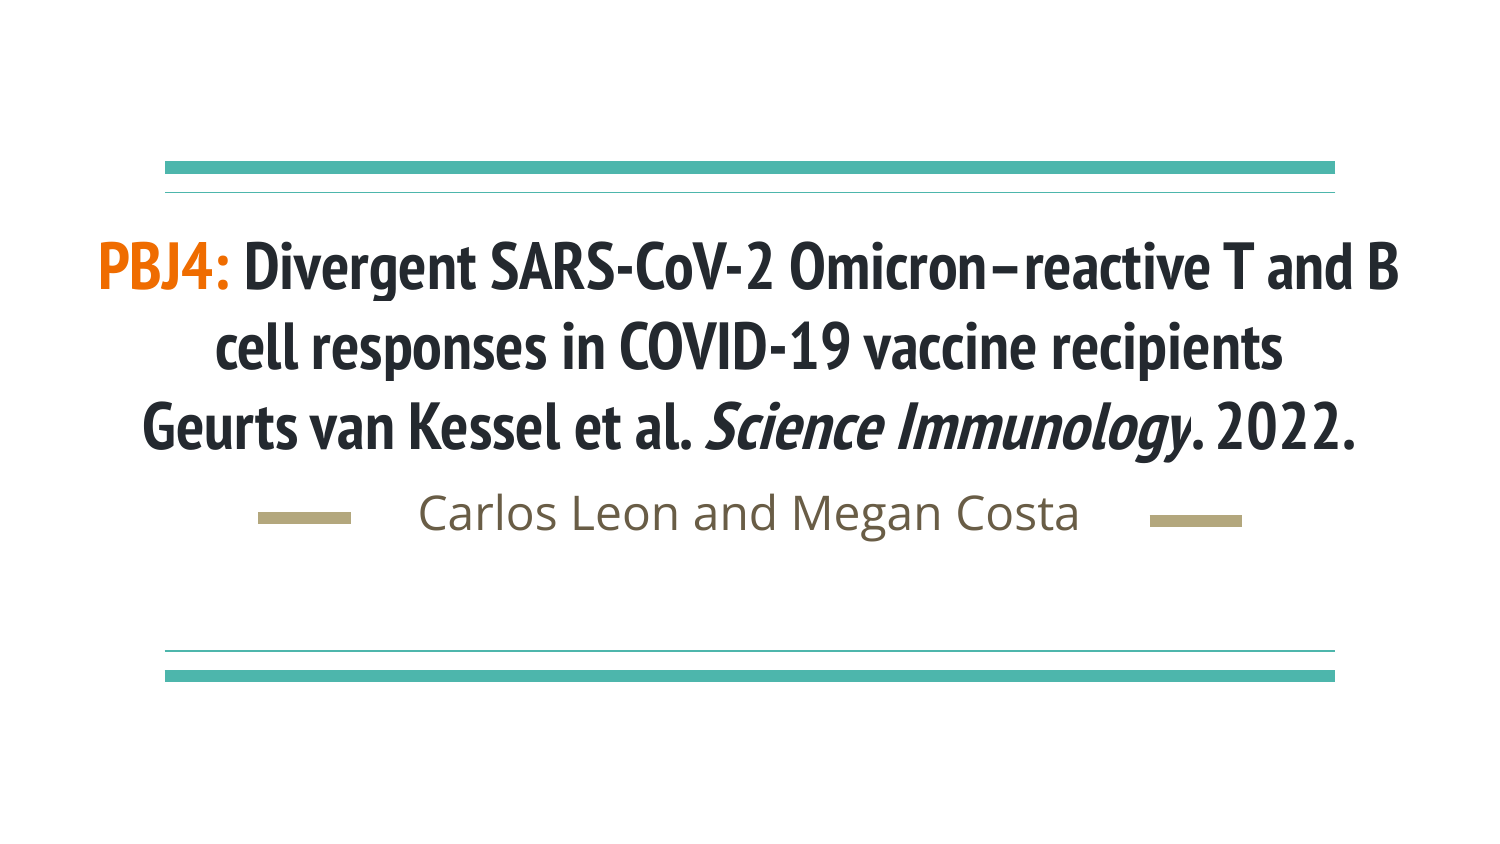

# PBJ4: Divergent SARS-CoV-2 Omicron–reactive T and B cell responses in COVID-19 vaccine recipients
Geurts van Kessel et al. Science Immunology. 2022.

Carlos Leon and Megan Costa